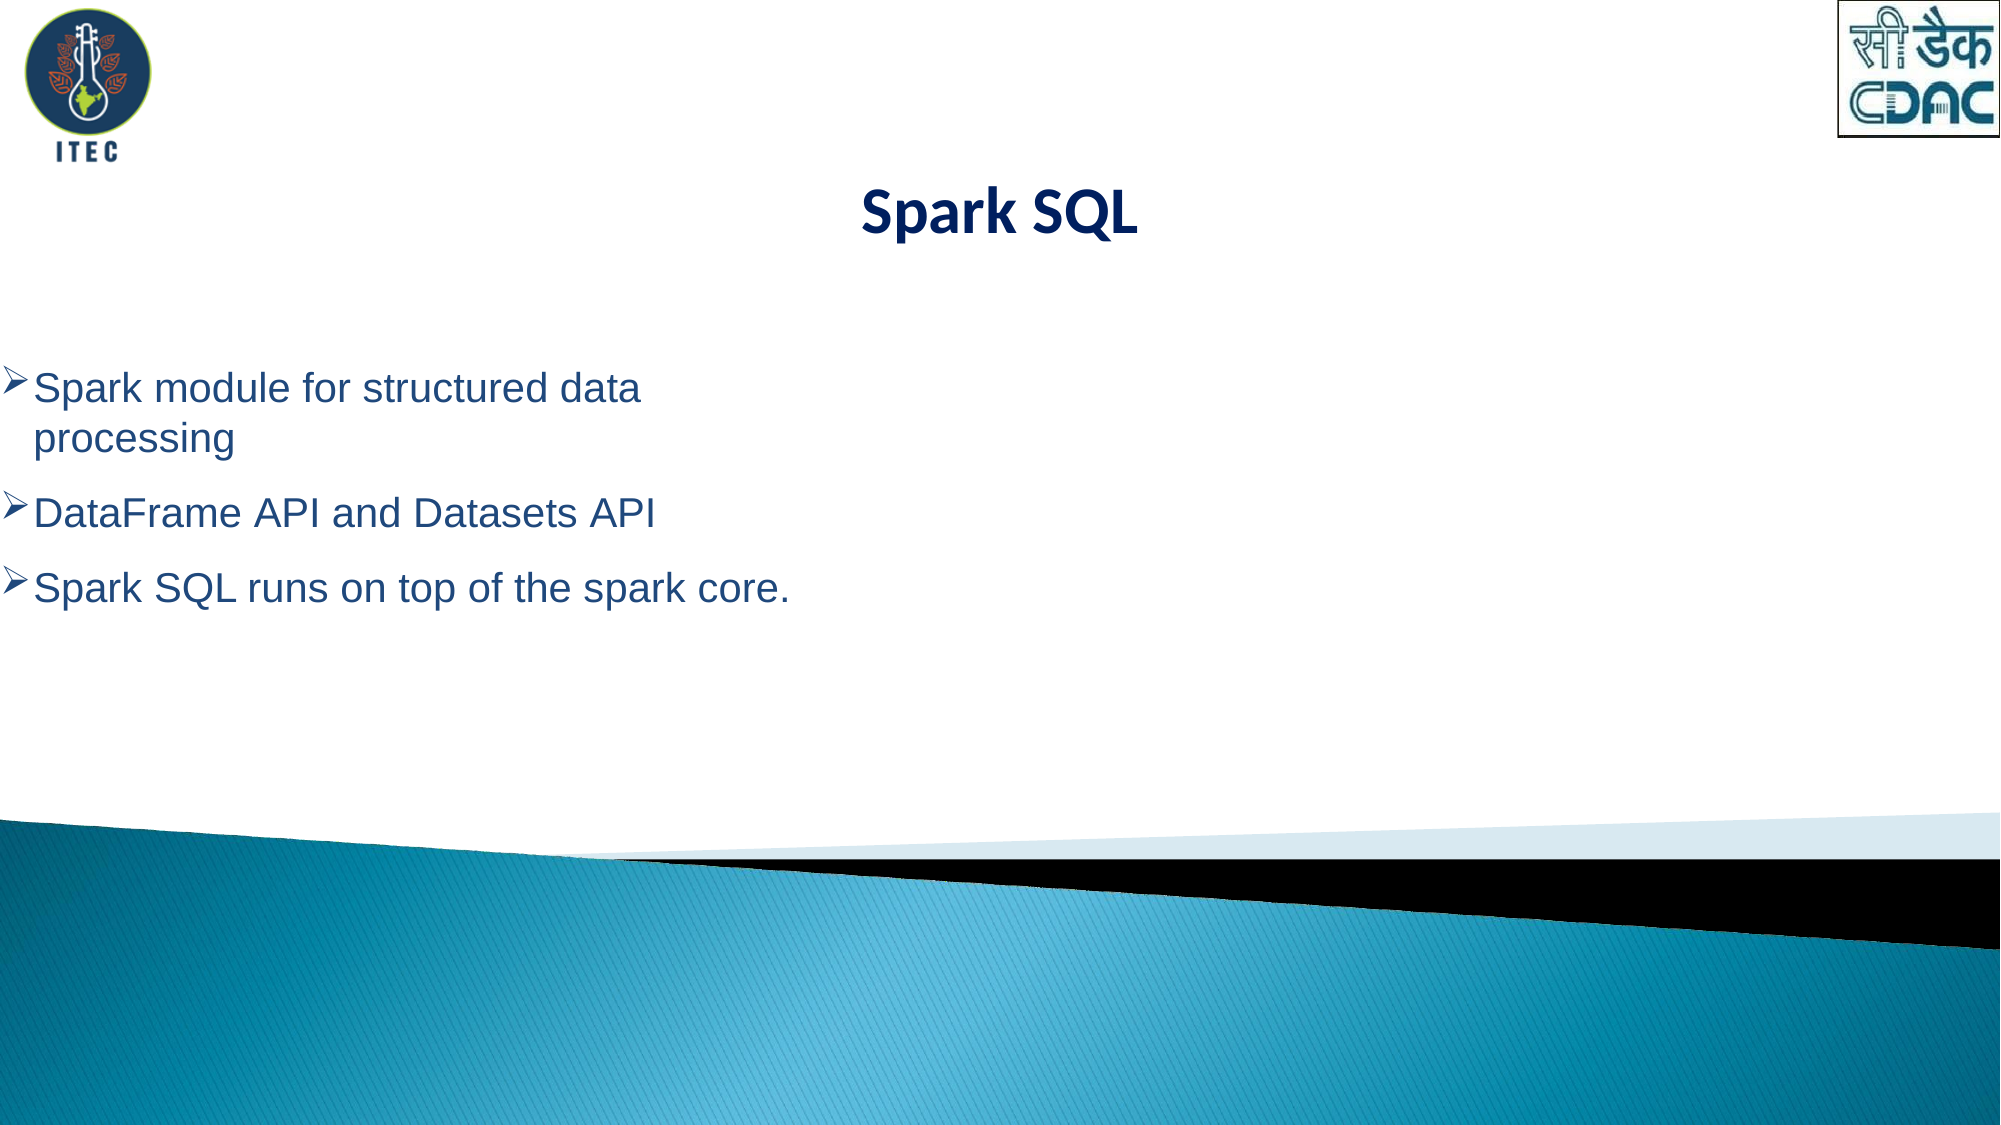

# Spark SQL
Spark module for structured data processing
DataFrame API and Datasets API
Spark SQL runs on top of the spark core.